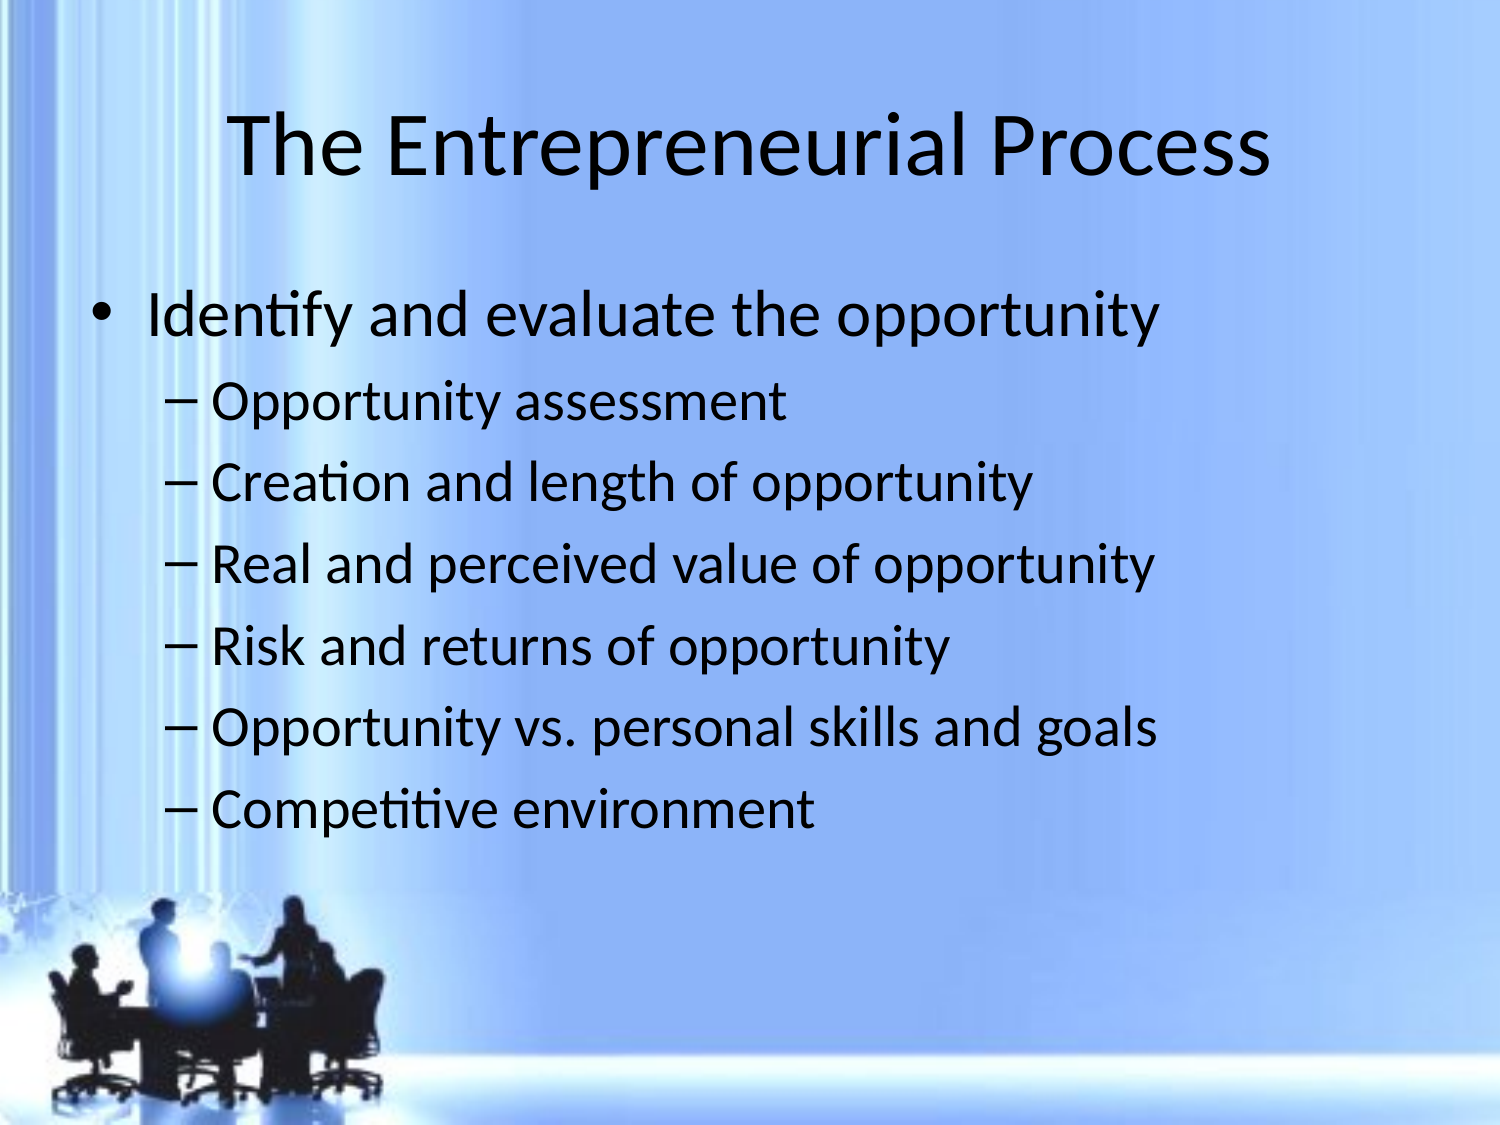

# The Entrepreneurial Process
Identify and evaluate the opportunity
Opportunity assessment
Creation and length of opportunity
Real and perceived value of opportunity
Risk and returns of opportunity
Opportunity vs. personal skills and goals
Competitive environment